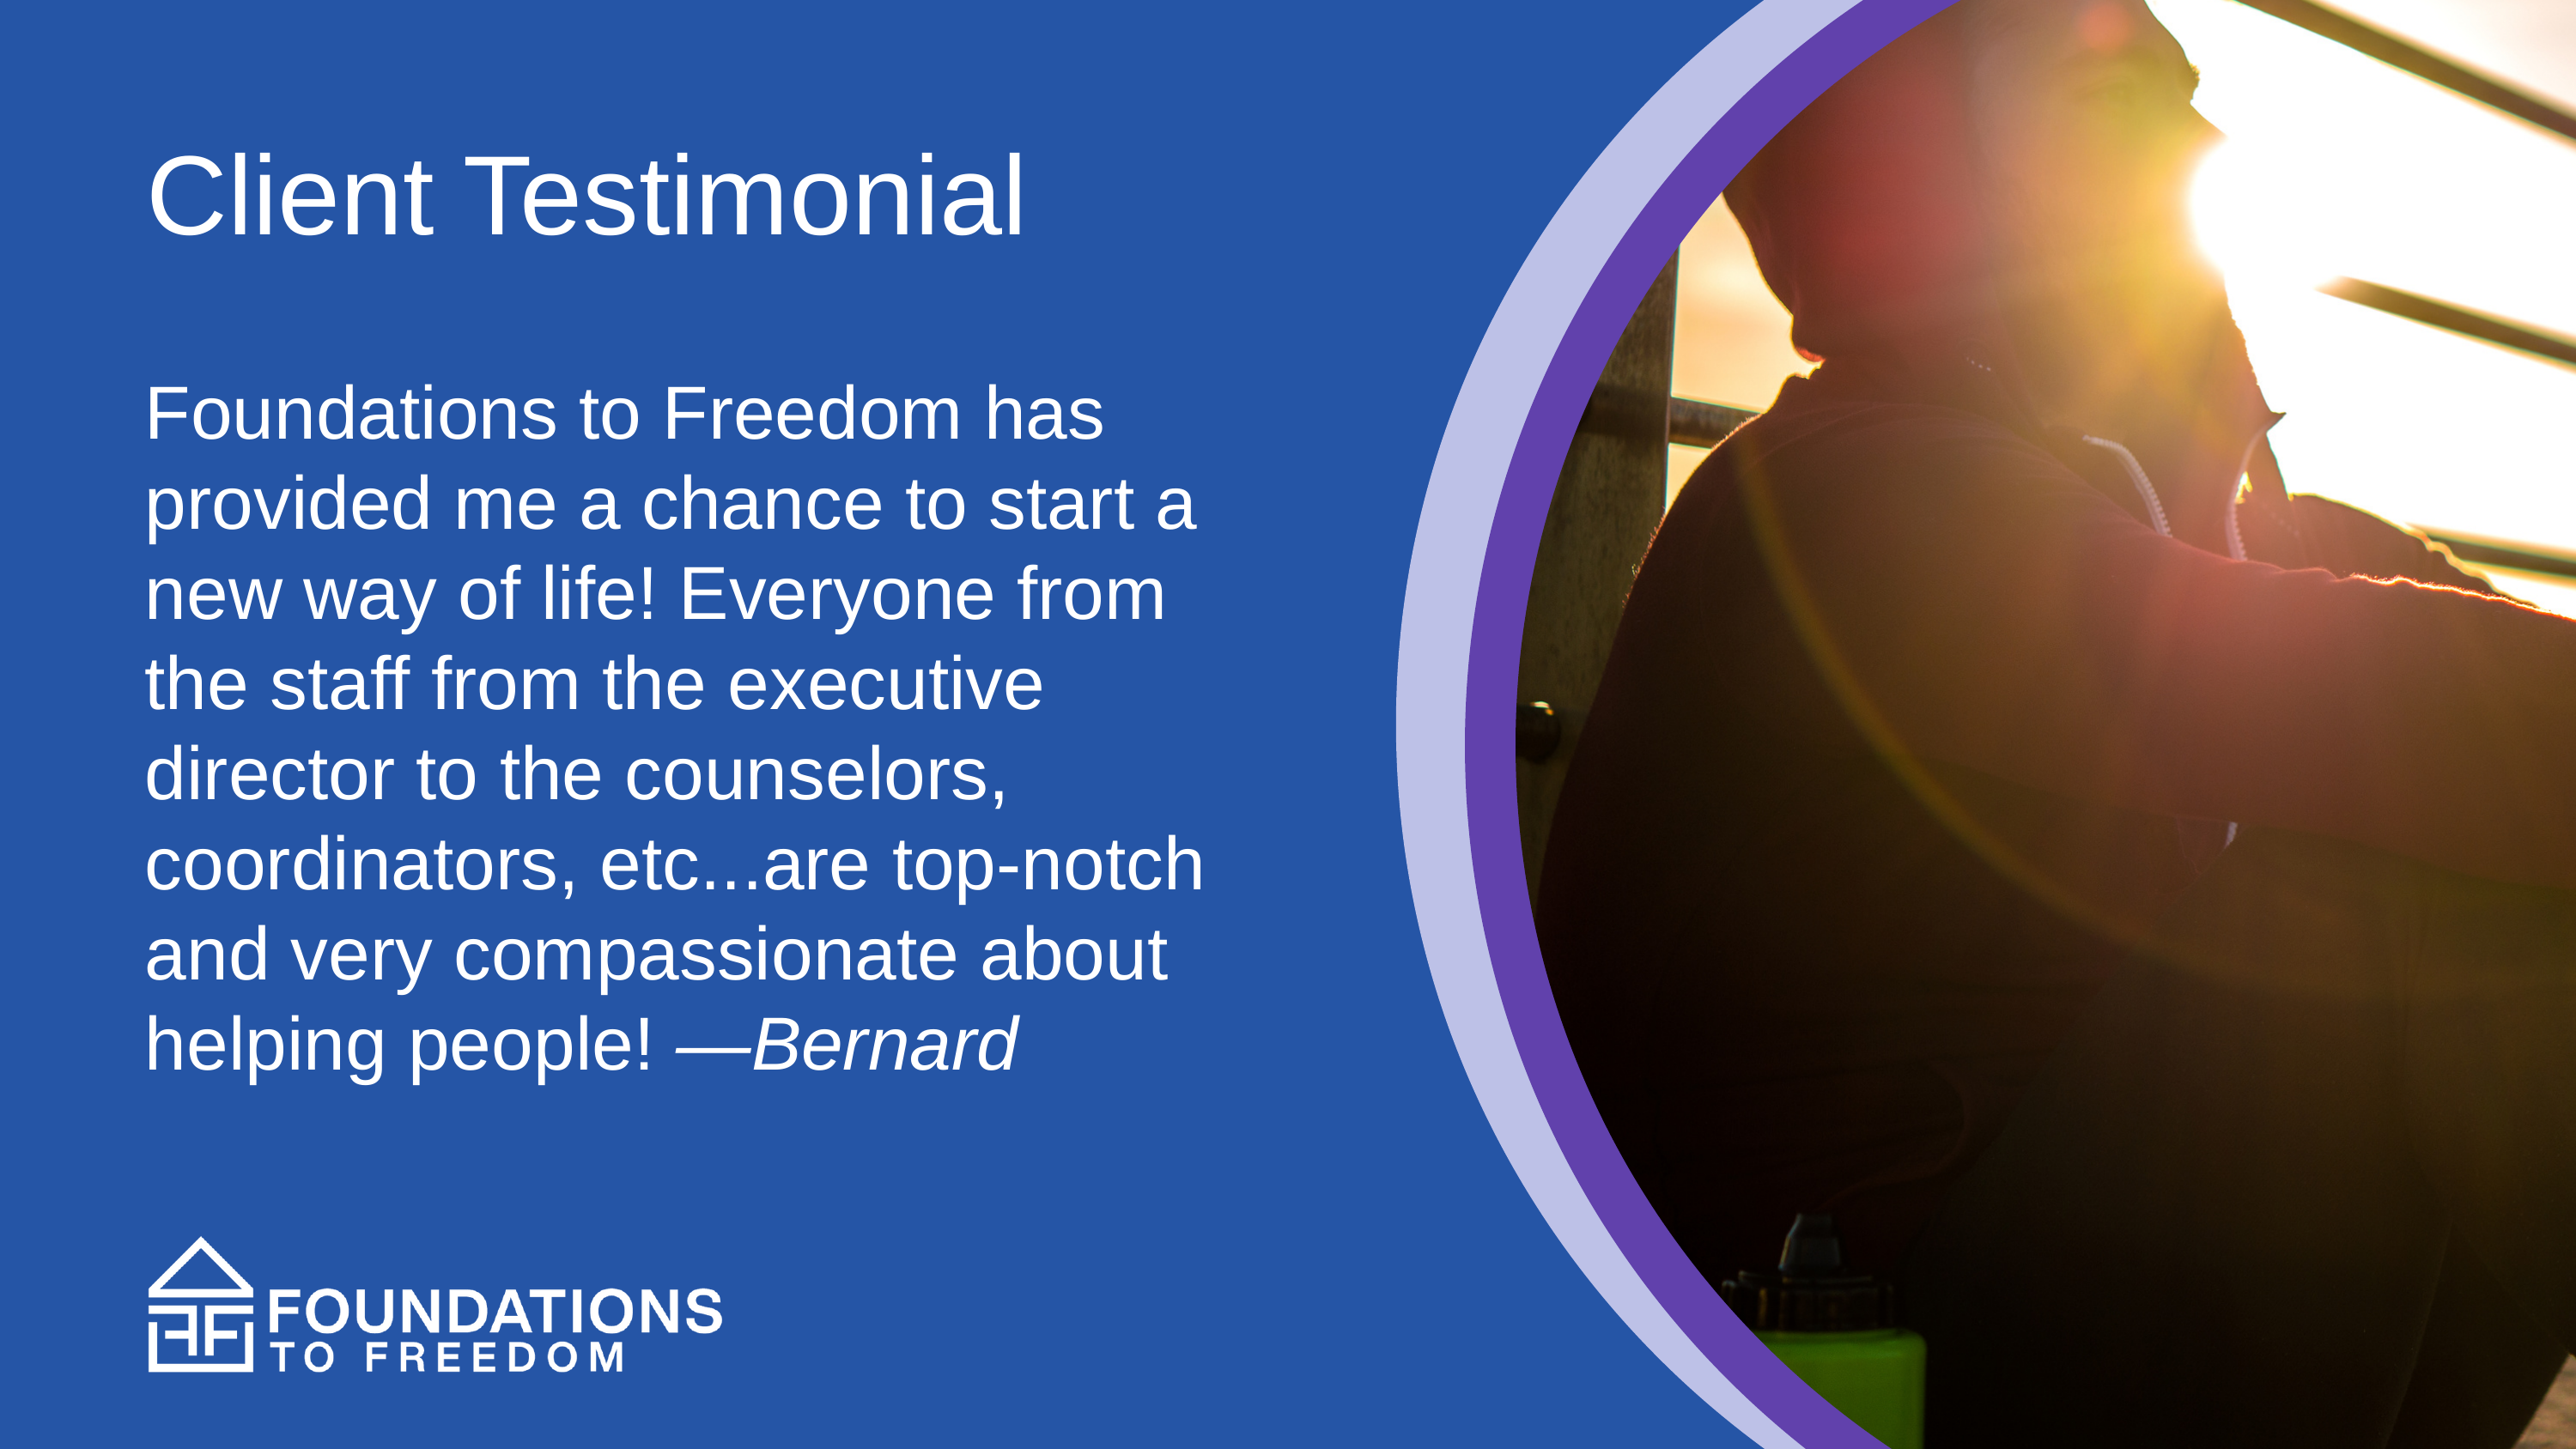

Client Testimonial
Foundations to Freedom has provided me a chance to start a new way of life! Everyone from the staff from the executive director to the counselors, coordinators, etc...are top-notch and very compassionate about helping people! —Bernard